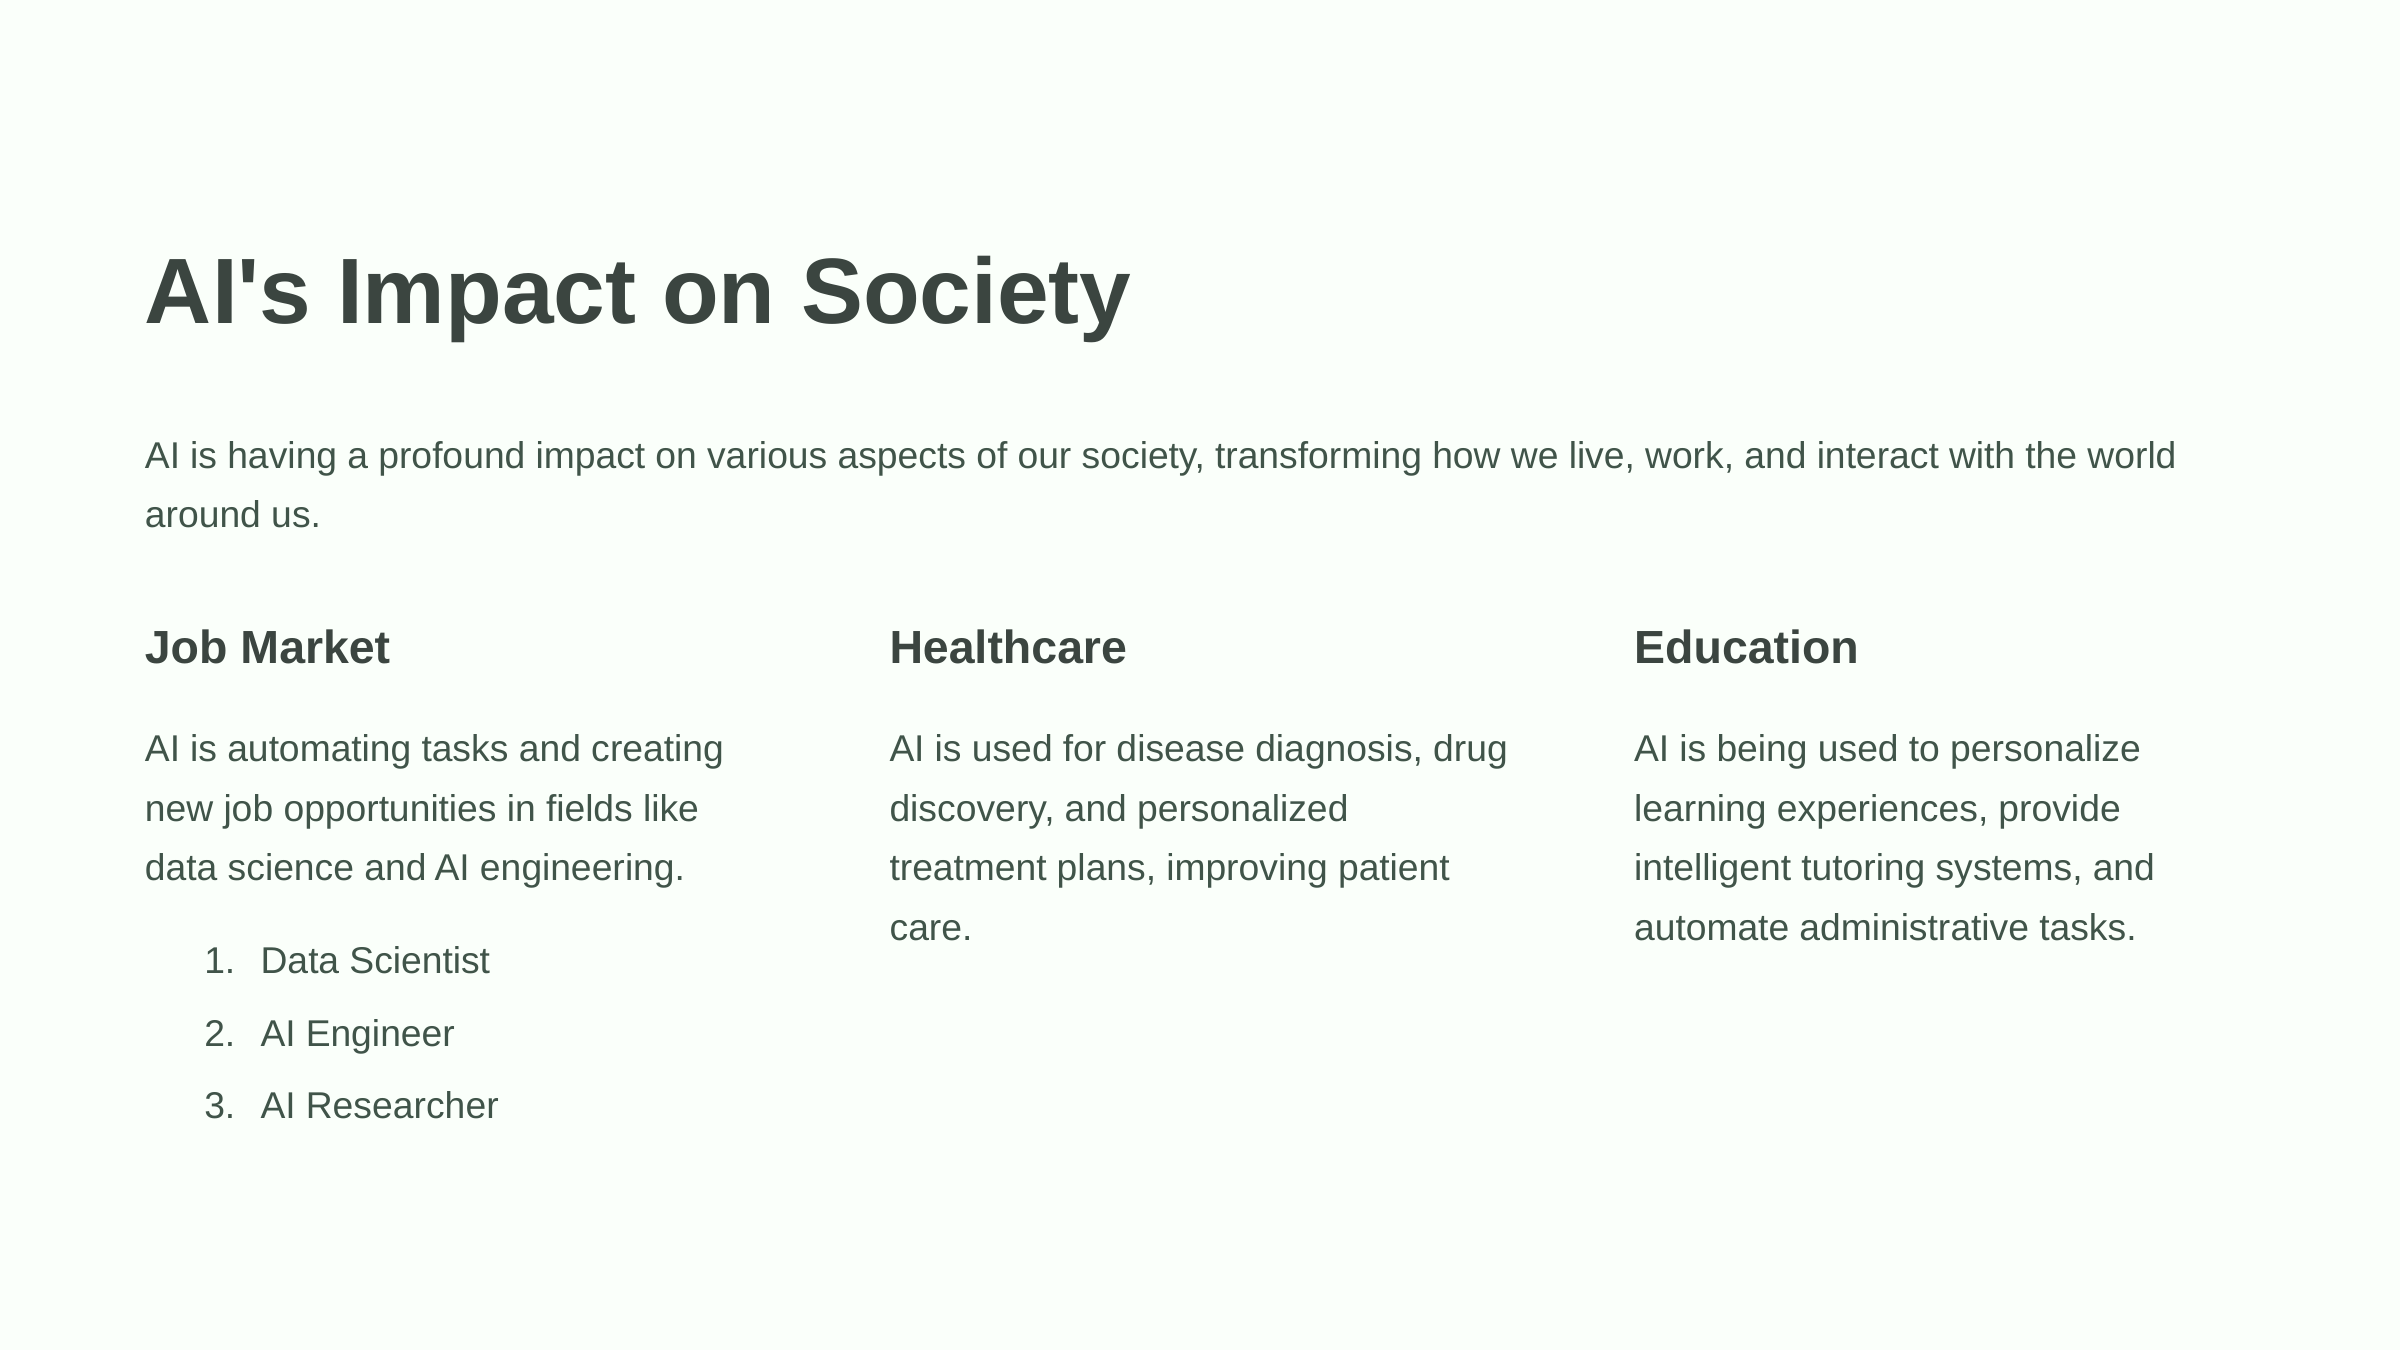

AI's Impact on Society
AI is having a profound impact on various aspects of our society, transforming how we live, work, and interact with the world around us.
Job Market
Healthcare
Education
AI is automating tasks and creating new job opportunities in fields like data science and AI engineering.
AI is used for disease diagnosis, drug discovery, and personalized treatment plans, improving patient care.
AI is being used to personalize learning experiences, provide intelligent tutoring systems, and automate administrative tasks.
Data Scientist
AI Engineer
AI Researcher